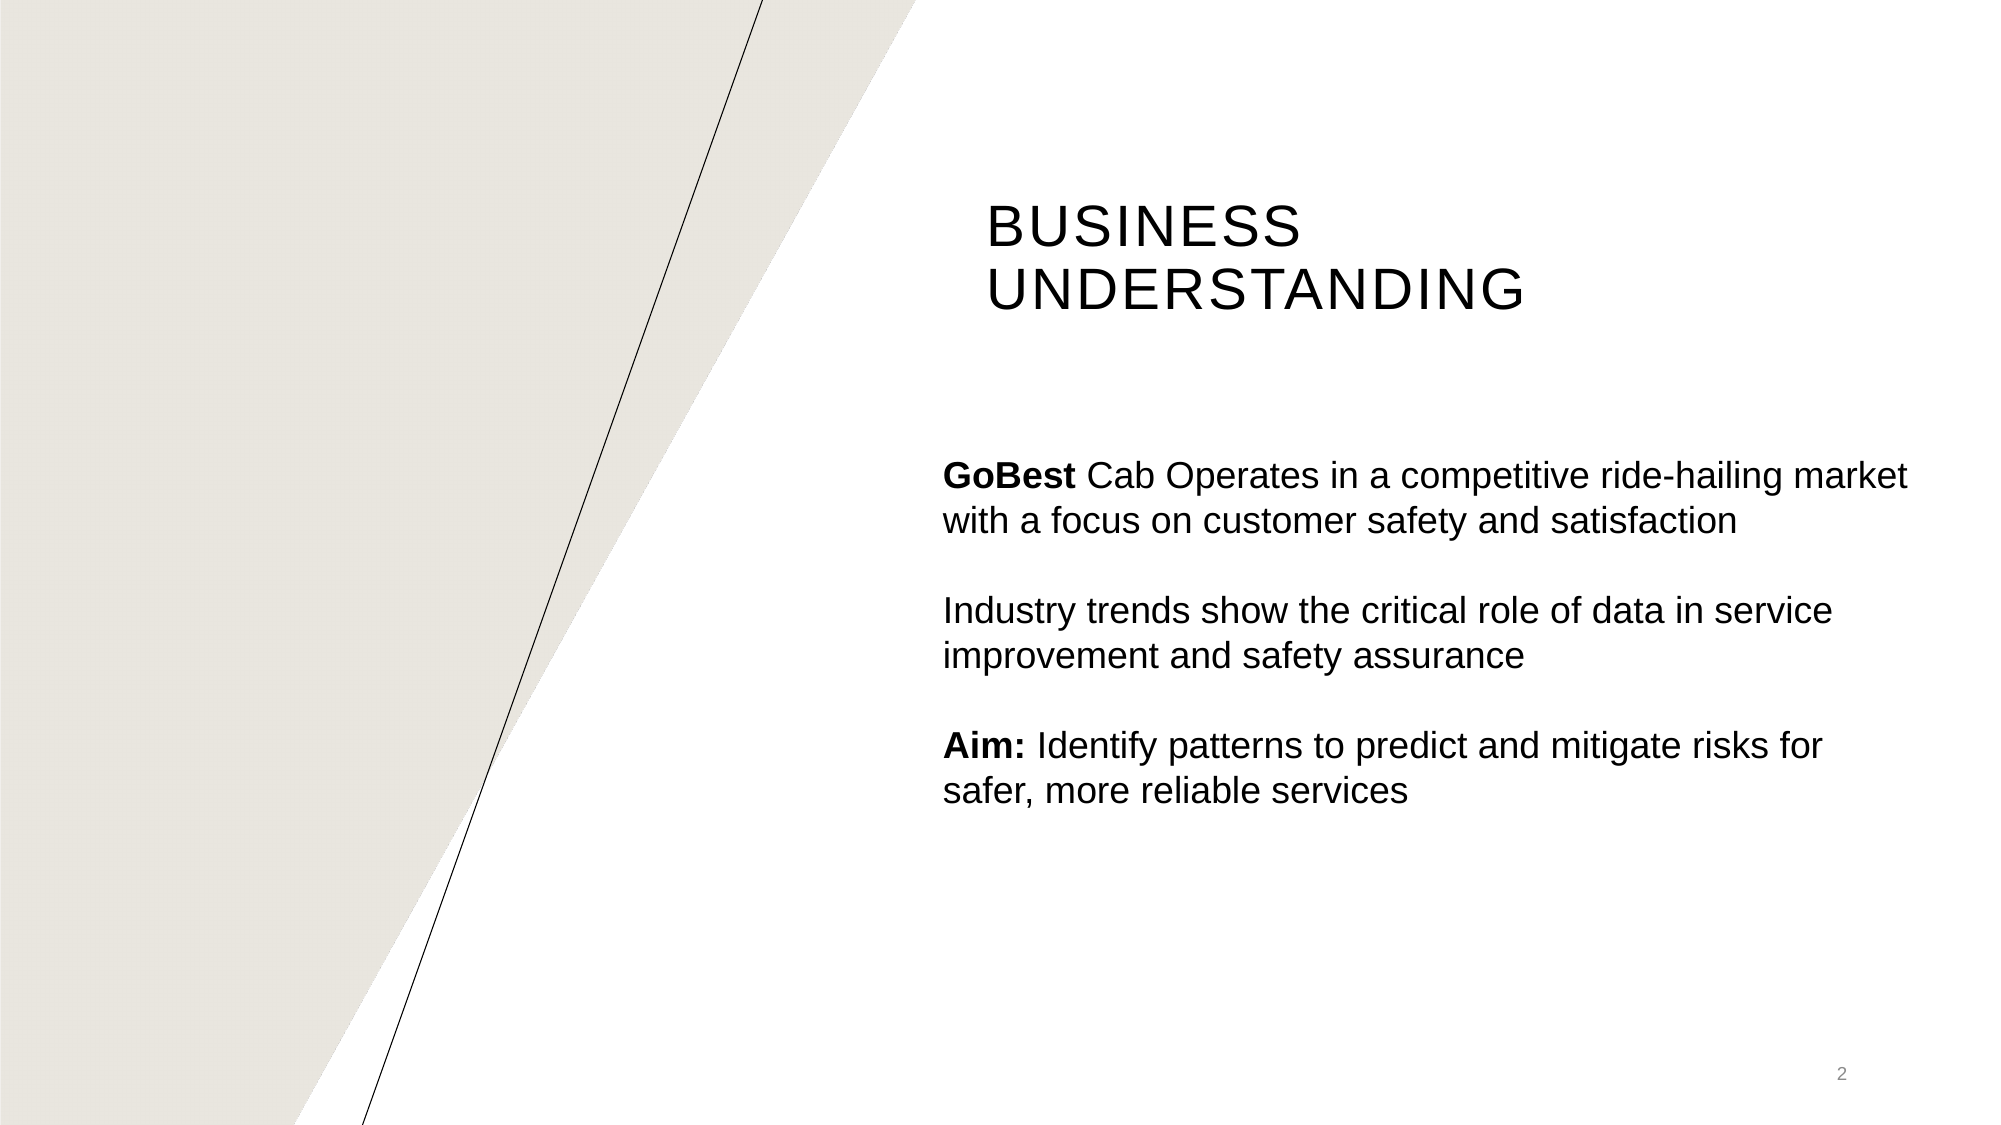

# Business understanding
GoBest Cab Operates in a competitive ride-hailing market with a focus on customer safety and satisfaction

Industry trends show the critical role of data in service improvement and safety assurance

Aim: Identify patterns to predict and mitigate risks for safer, more reliable services
2